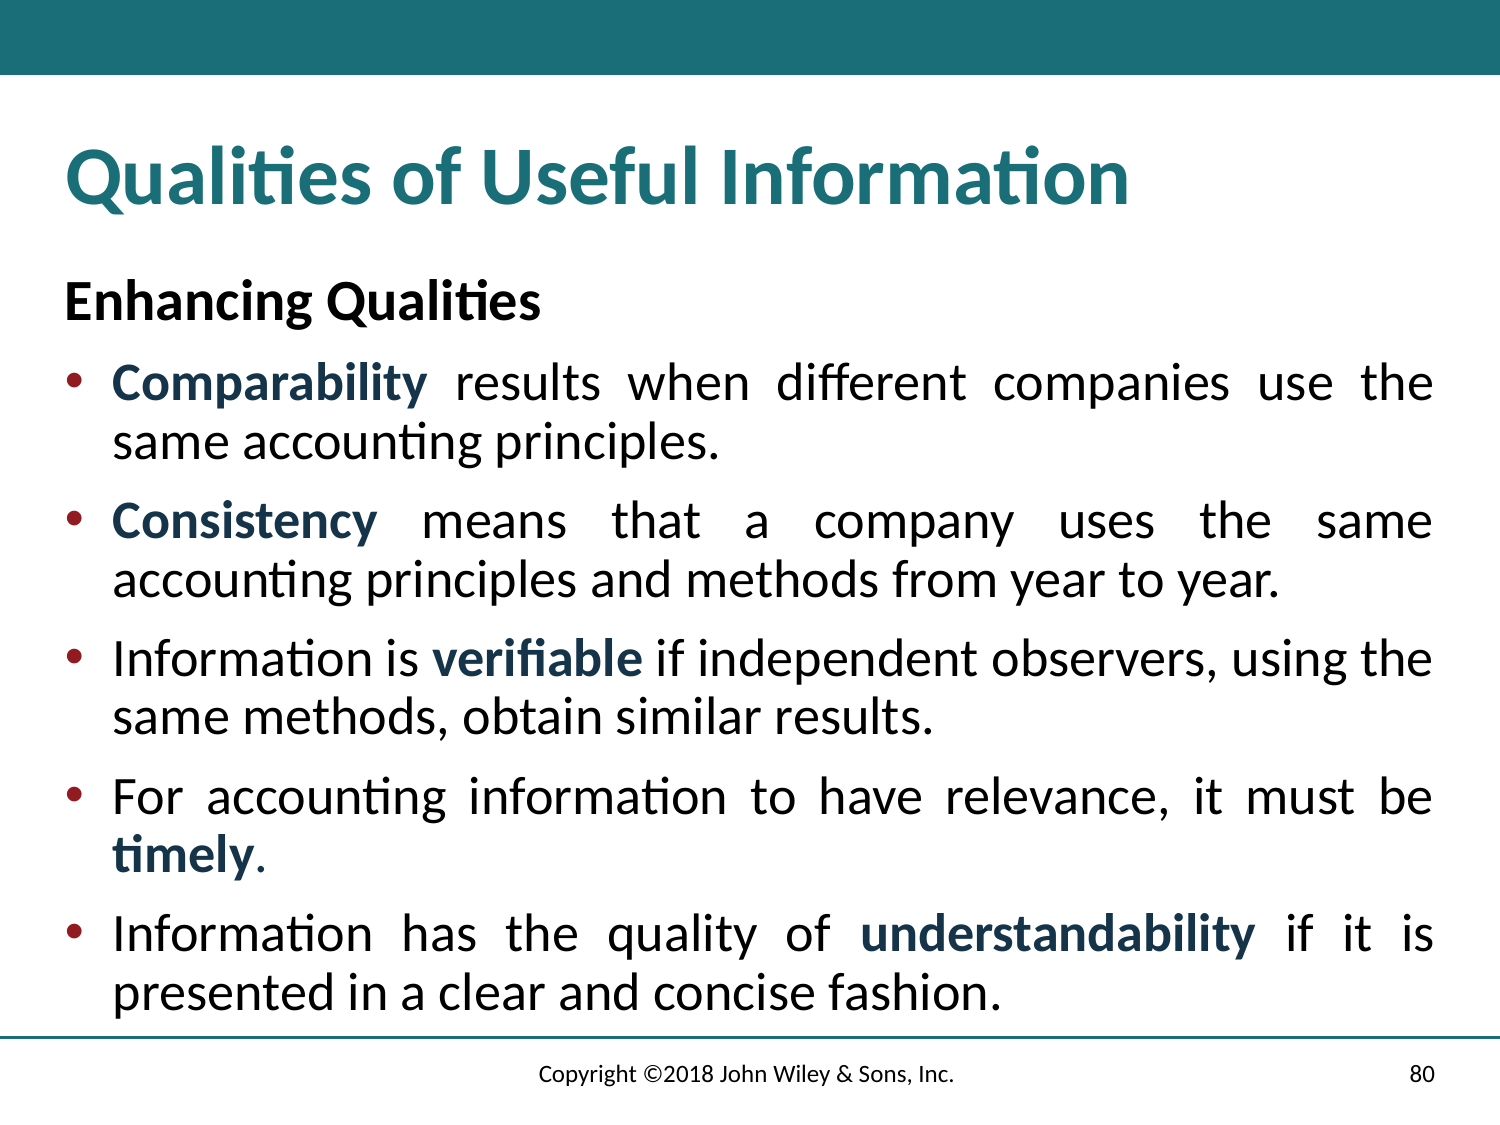

# Qualities of Useful Information
Enhancing Qualities
Comparability results when different companies use the same accounting principles.
Consistency means that a company uses the same accounting principles and methods from year to year.
Information is verifiable if independent observers, using the same methods, obtain similar results.
For accounting information to have relevance, it must be timely.
Information has the quality of understandability if it is presented in a clear and concise fashion.
Copyright ©2018 John Wiley & Sons, Inc.
80